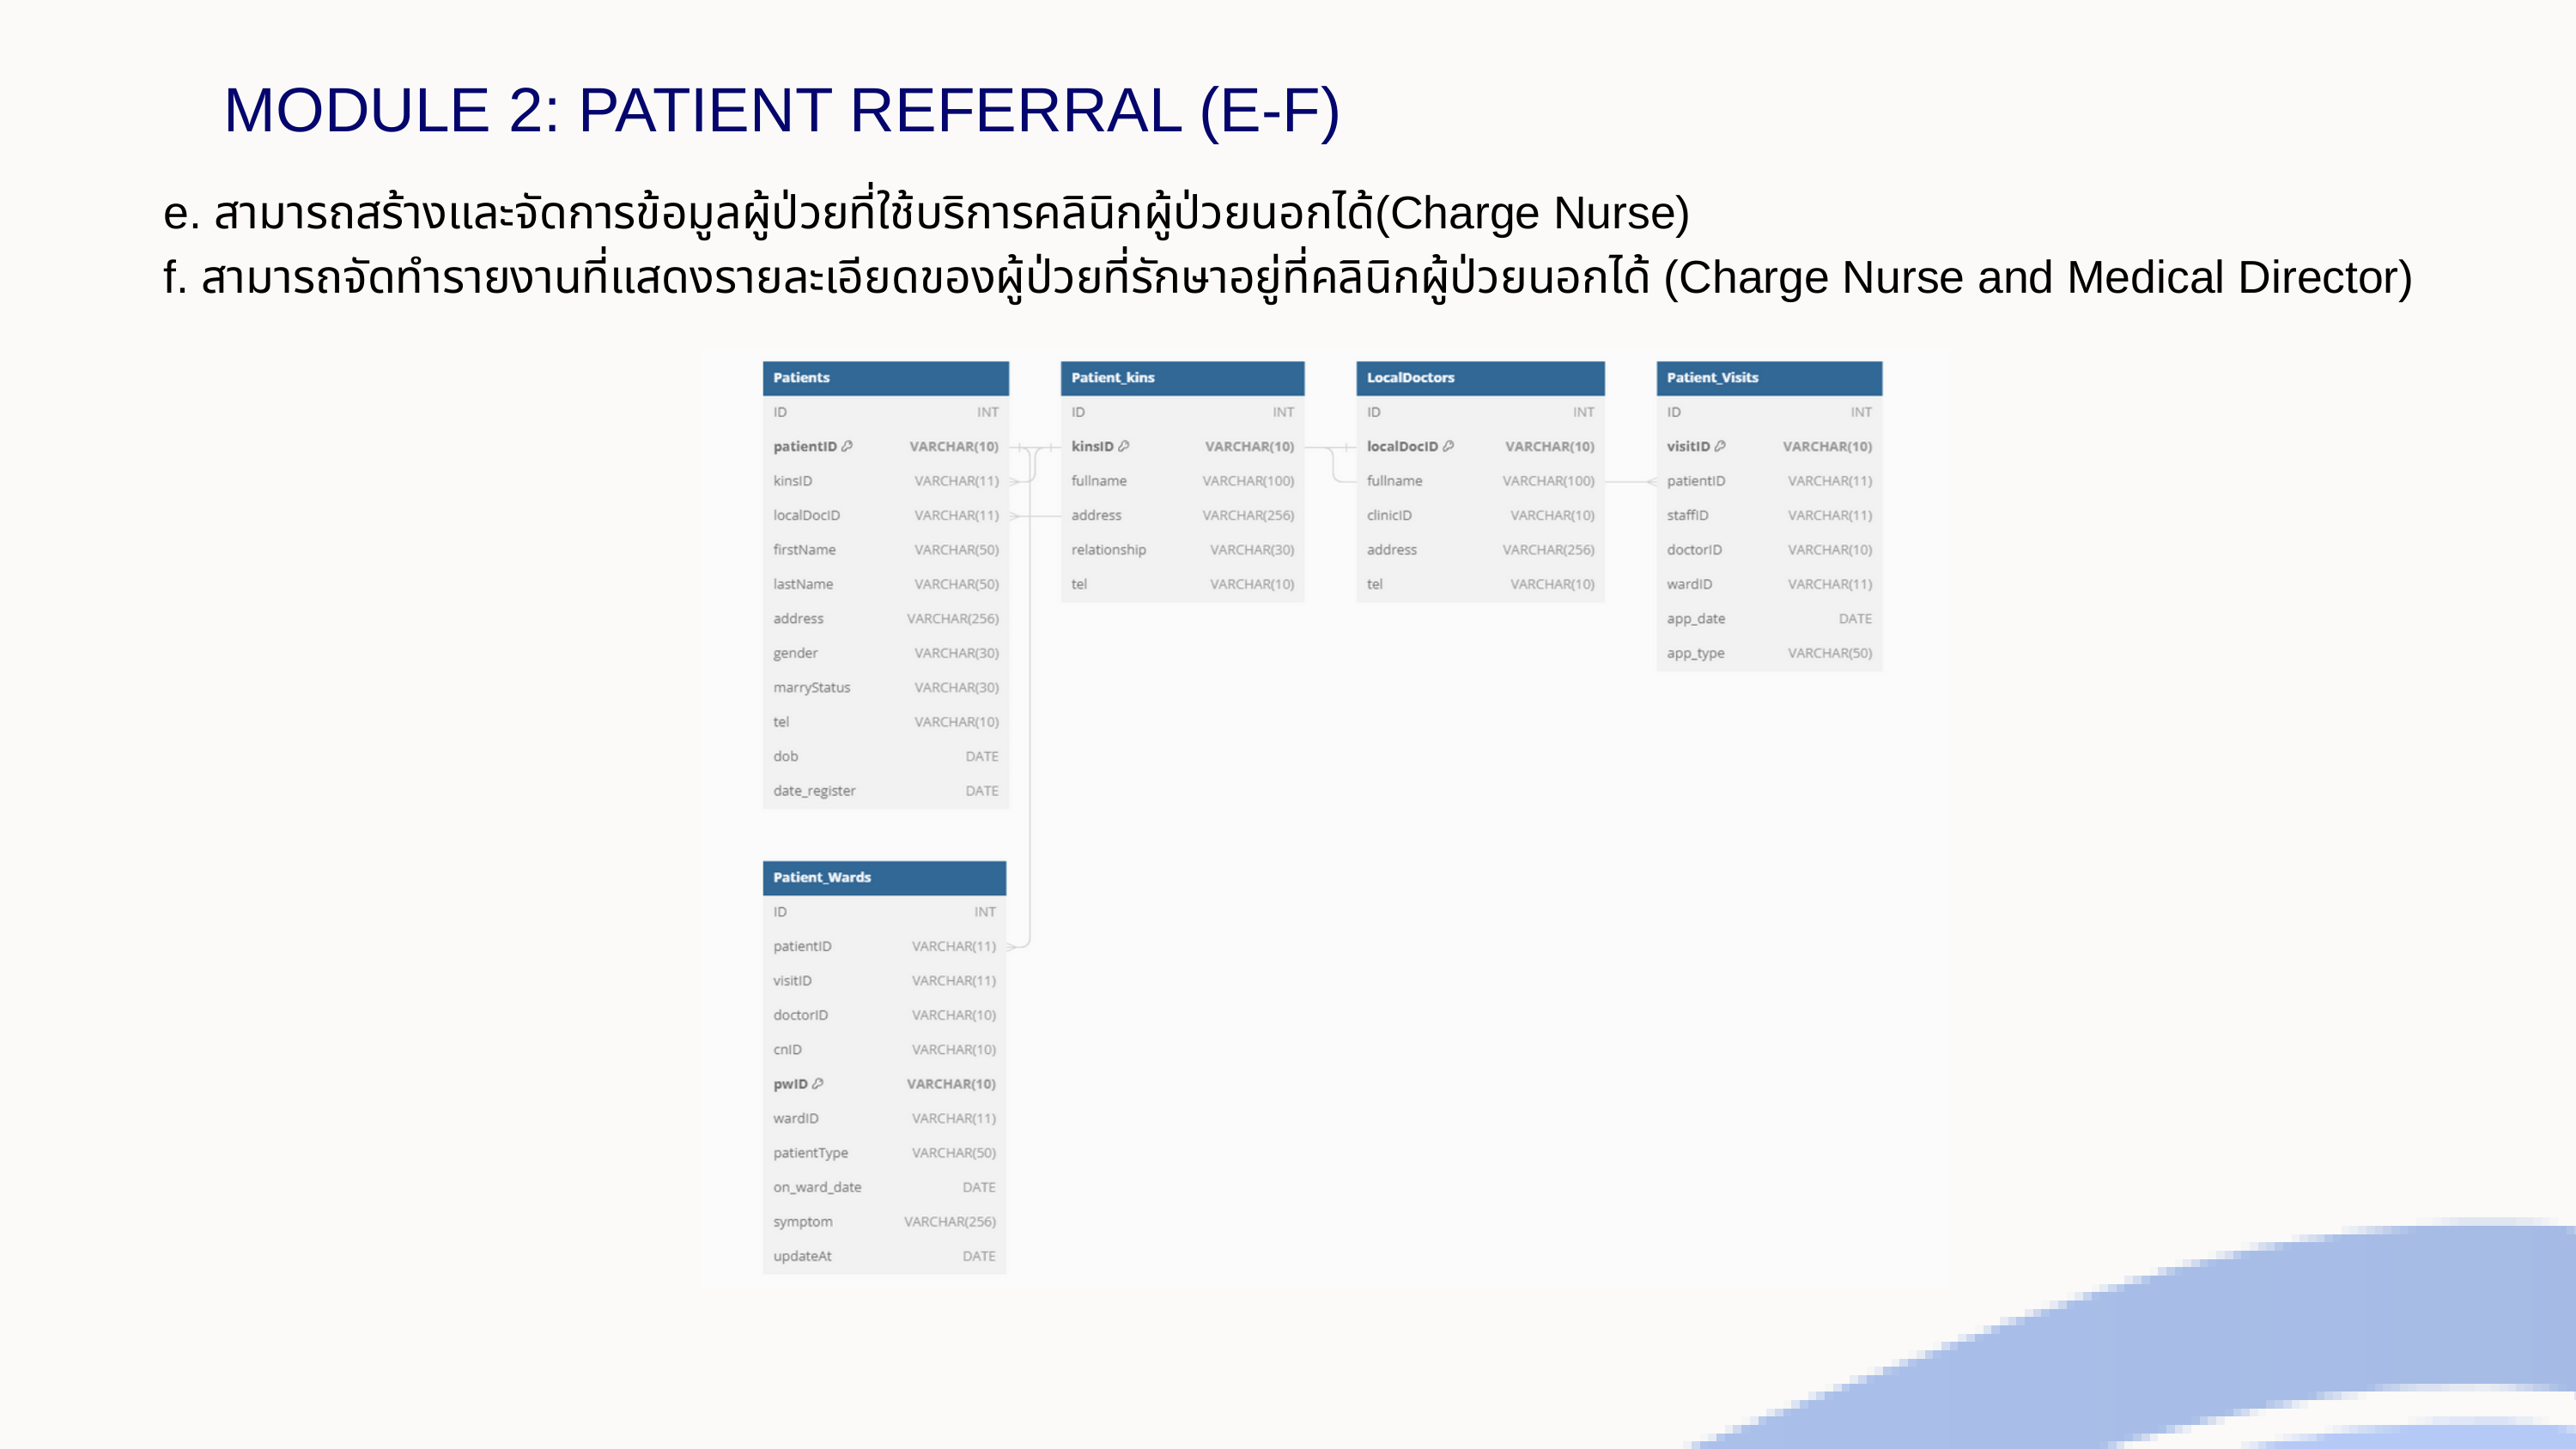

MODULE 2: PATIENT REFERRAL (E-F)
e. สามารถสร้างและจัดการข้อมูลผู้ป่วยที่ใช้บริการคลินิกผู้ป่วยนอกได้(Charge Nurse)
f. สามารถจัดทำรายงานที่แสดงรายละเอียดของผู้ป่วยที่รักษาอยู่ที่คลินิกผู้ป่วยนอกได้ (Charge Nurse and Medical Director)